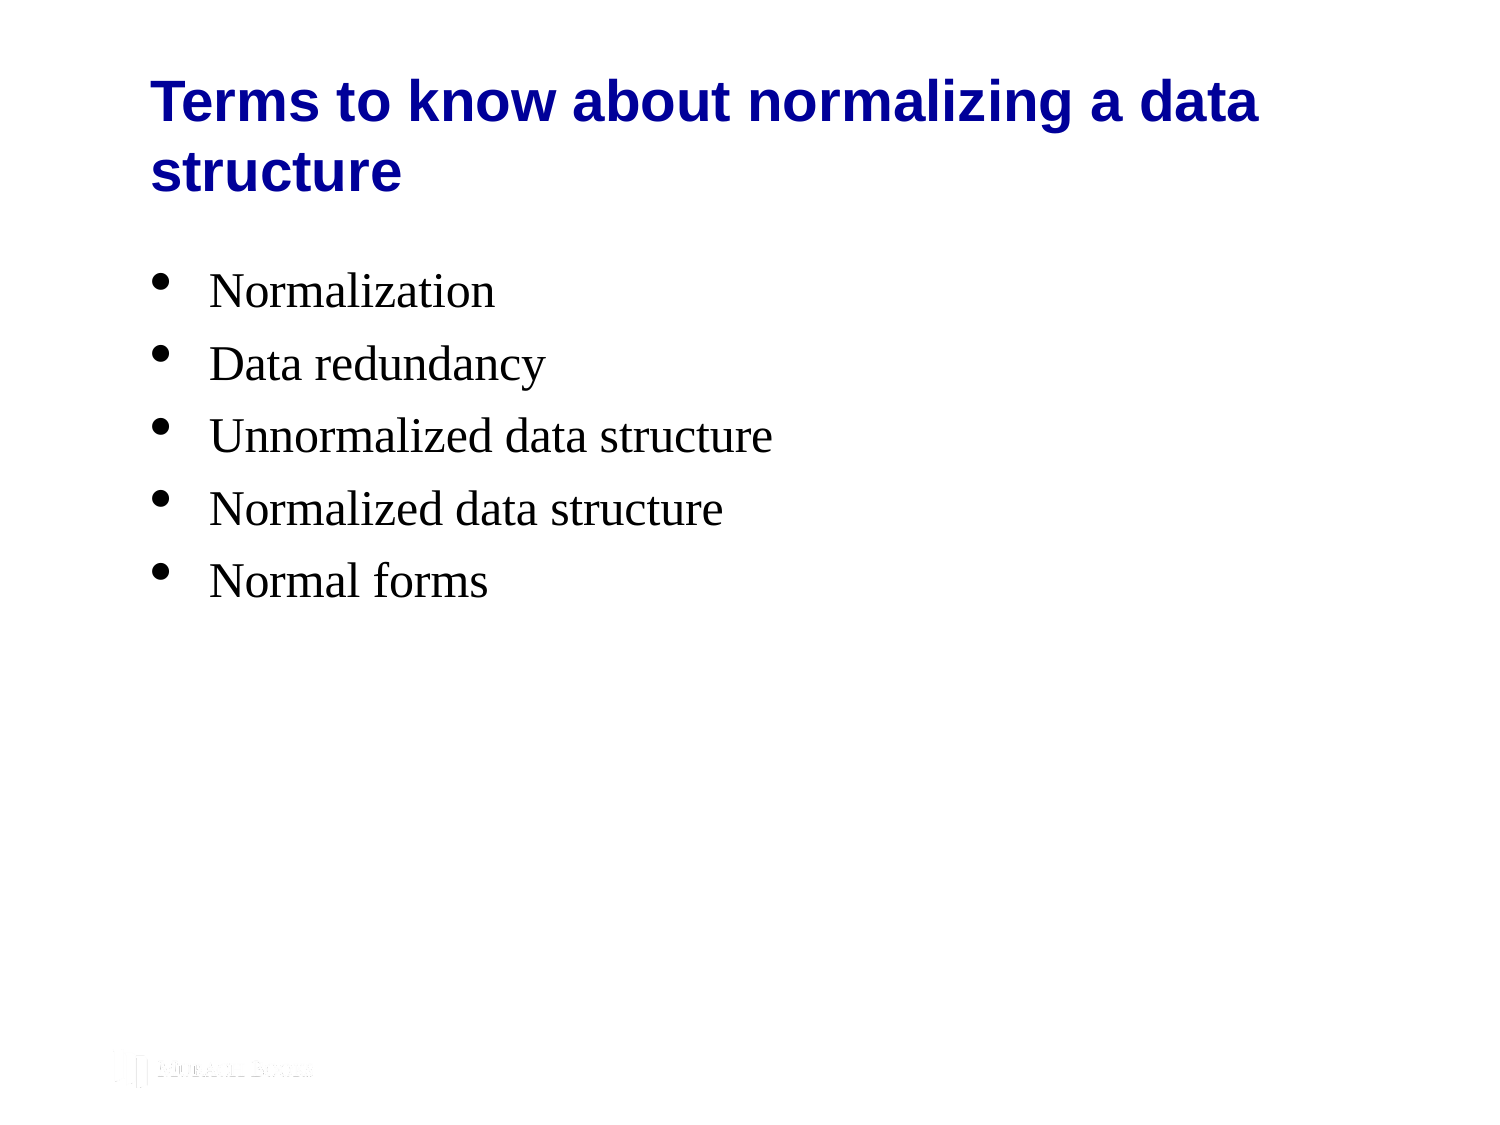

# Terms to know about normalizing a data structure
Normalization
Data redundancy
Unnormalized data structure
Normalized data structure
Normal forms

© 2019, Mike Murach & Associates, Inc.
Murach’s MySQL 3rd Edition

C10, Slide 35